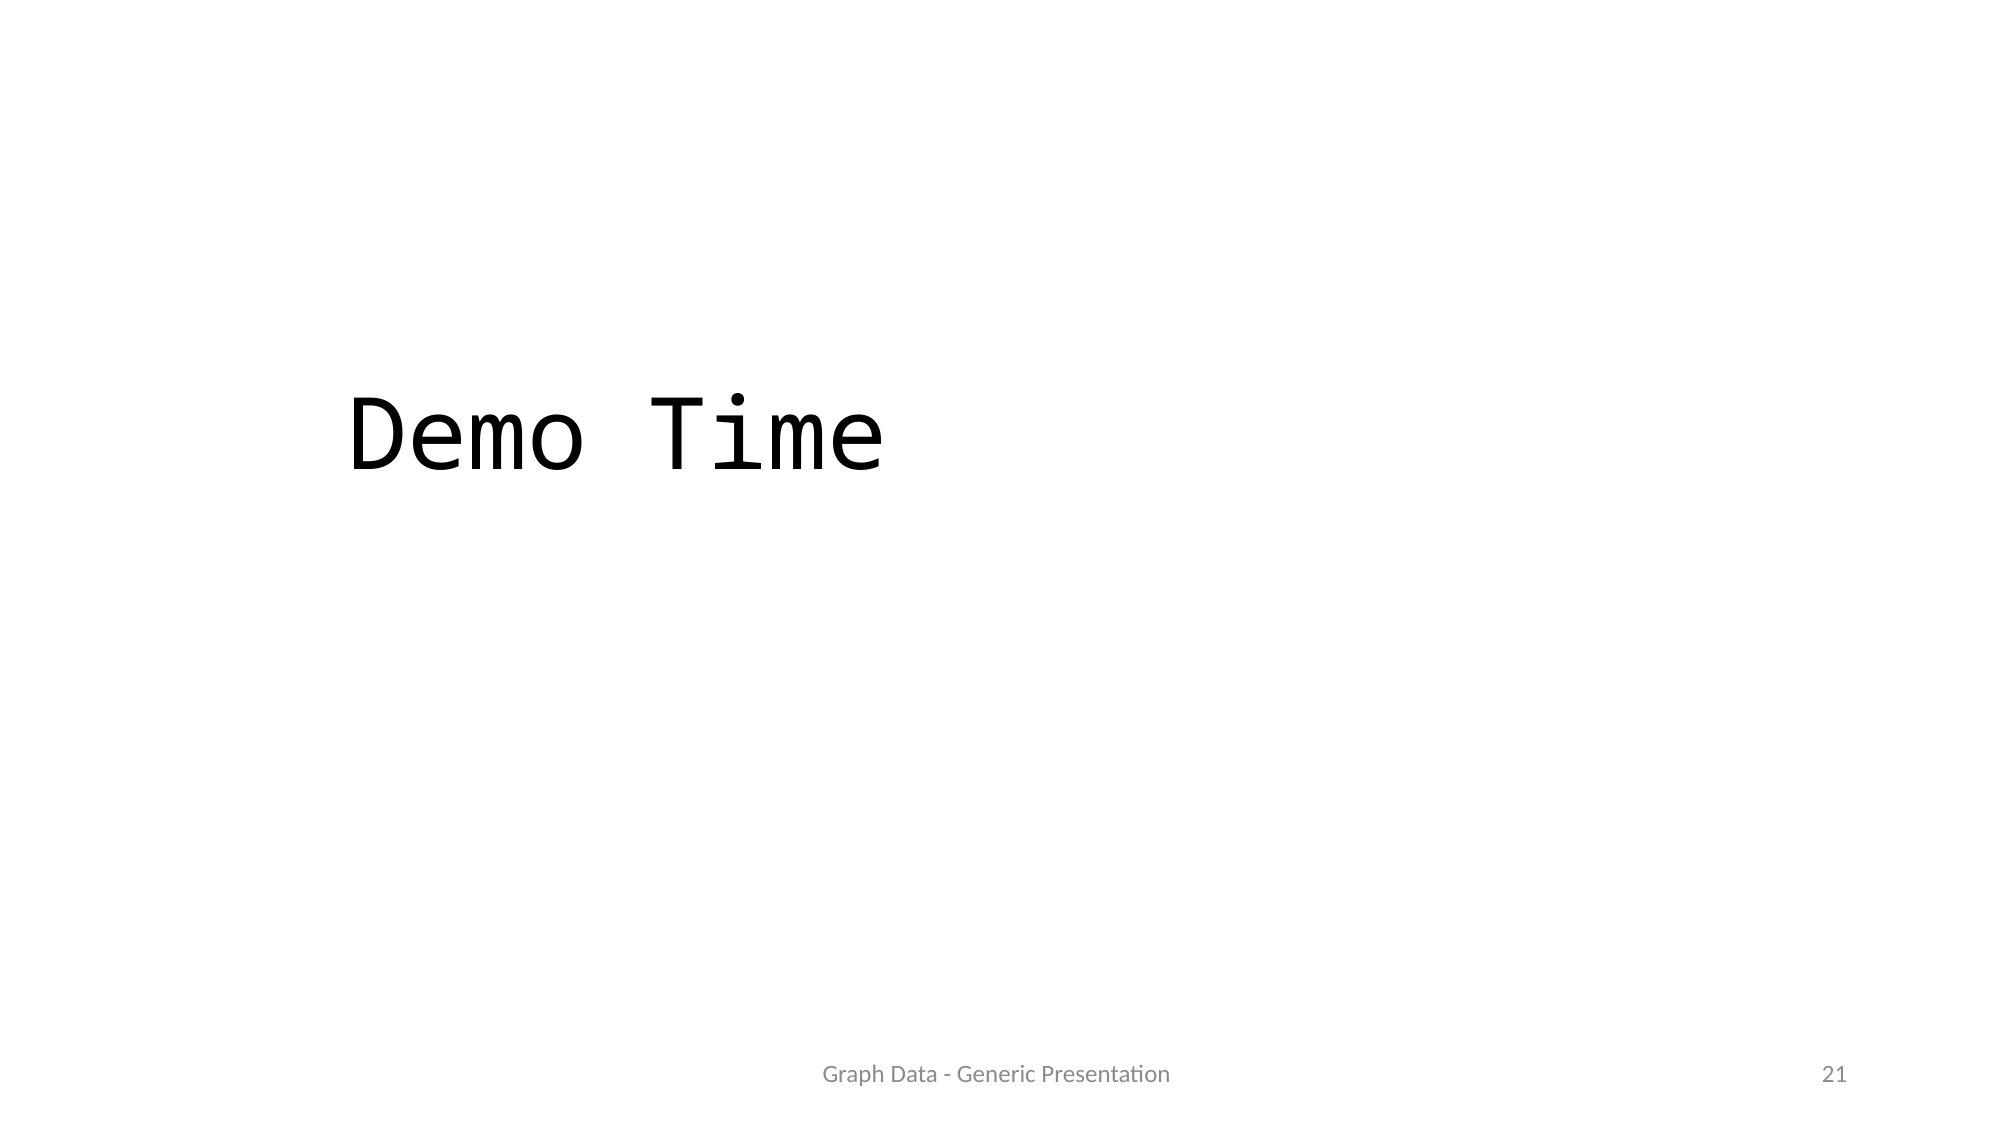

Demo Time
Graph Data - Generic Presentation
21